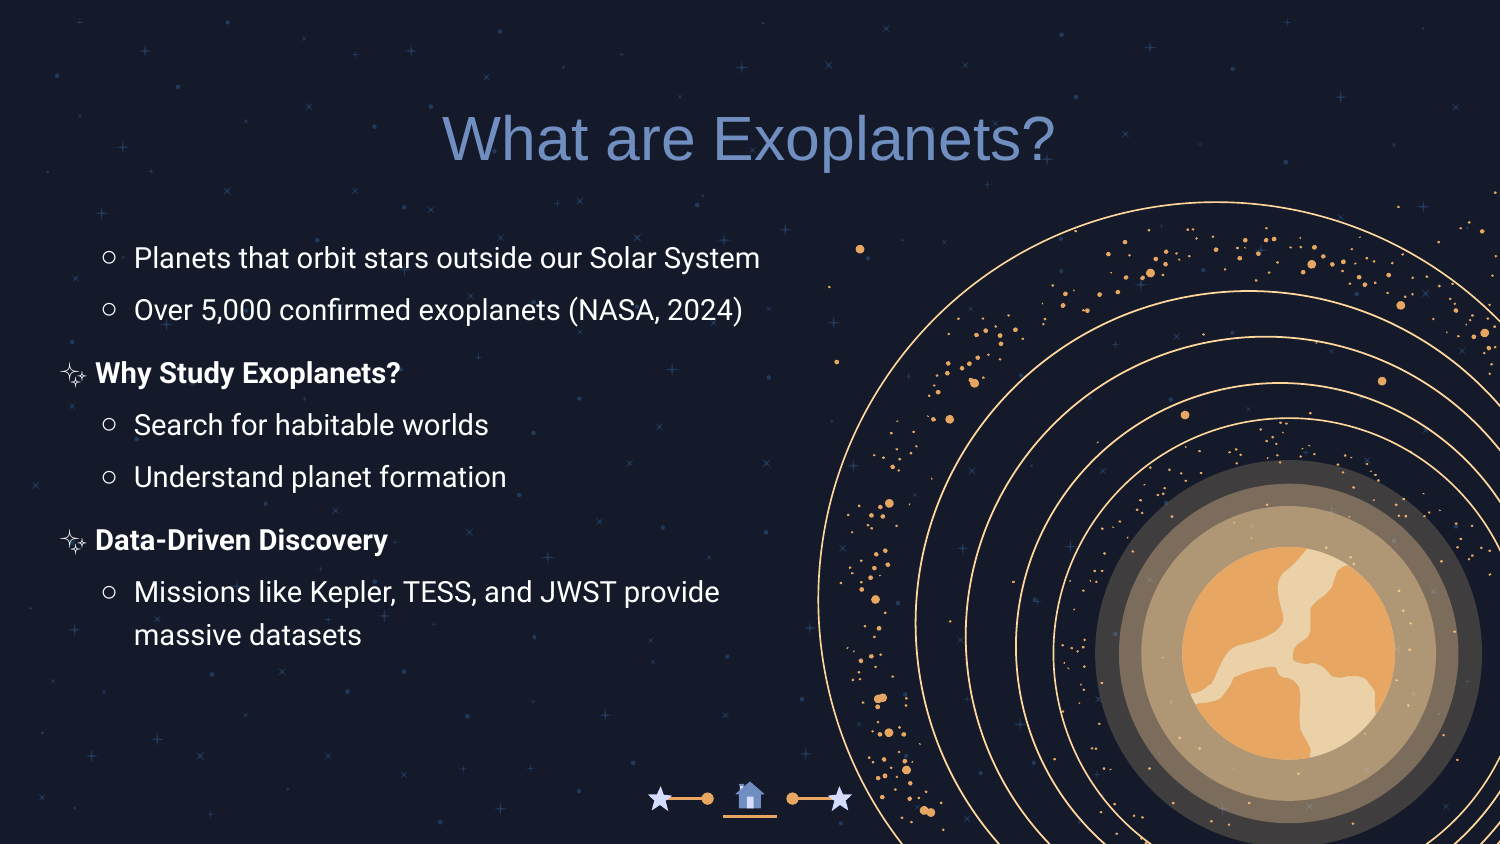

# What are Exoplanets?
Planets that orbit stars outside our Solar System
Over 5,000 confirmed exoplanets (NASA, 2024)
✨ Why Study Exoplanets?
Search for habitable worlds
Understand planet formation
✨ Data-Driven Discovery
Missions like Kepler, TESS, and JWST provide massive datasets